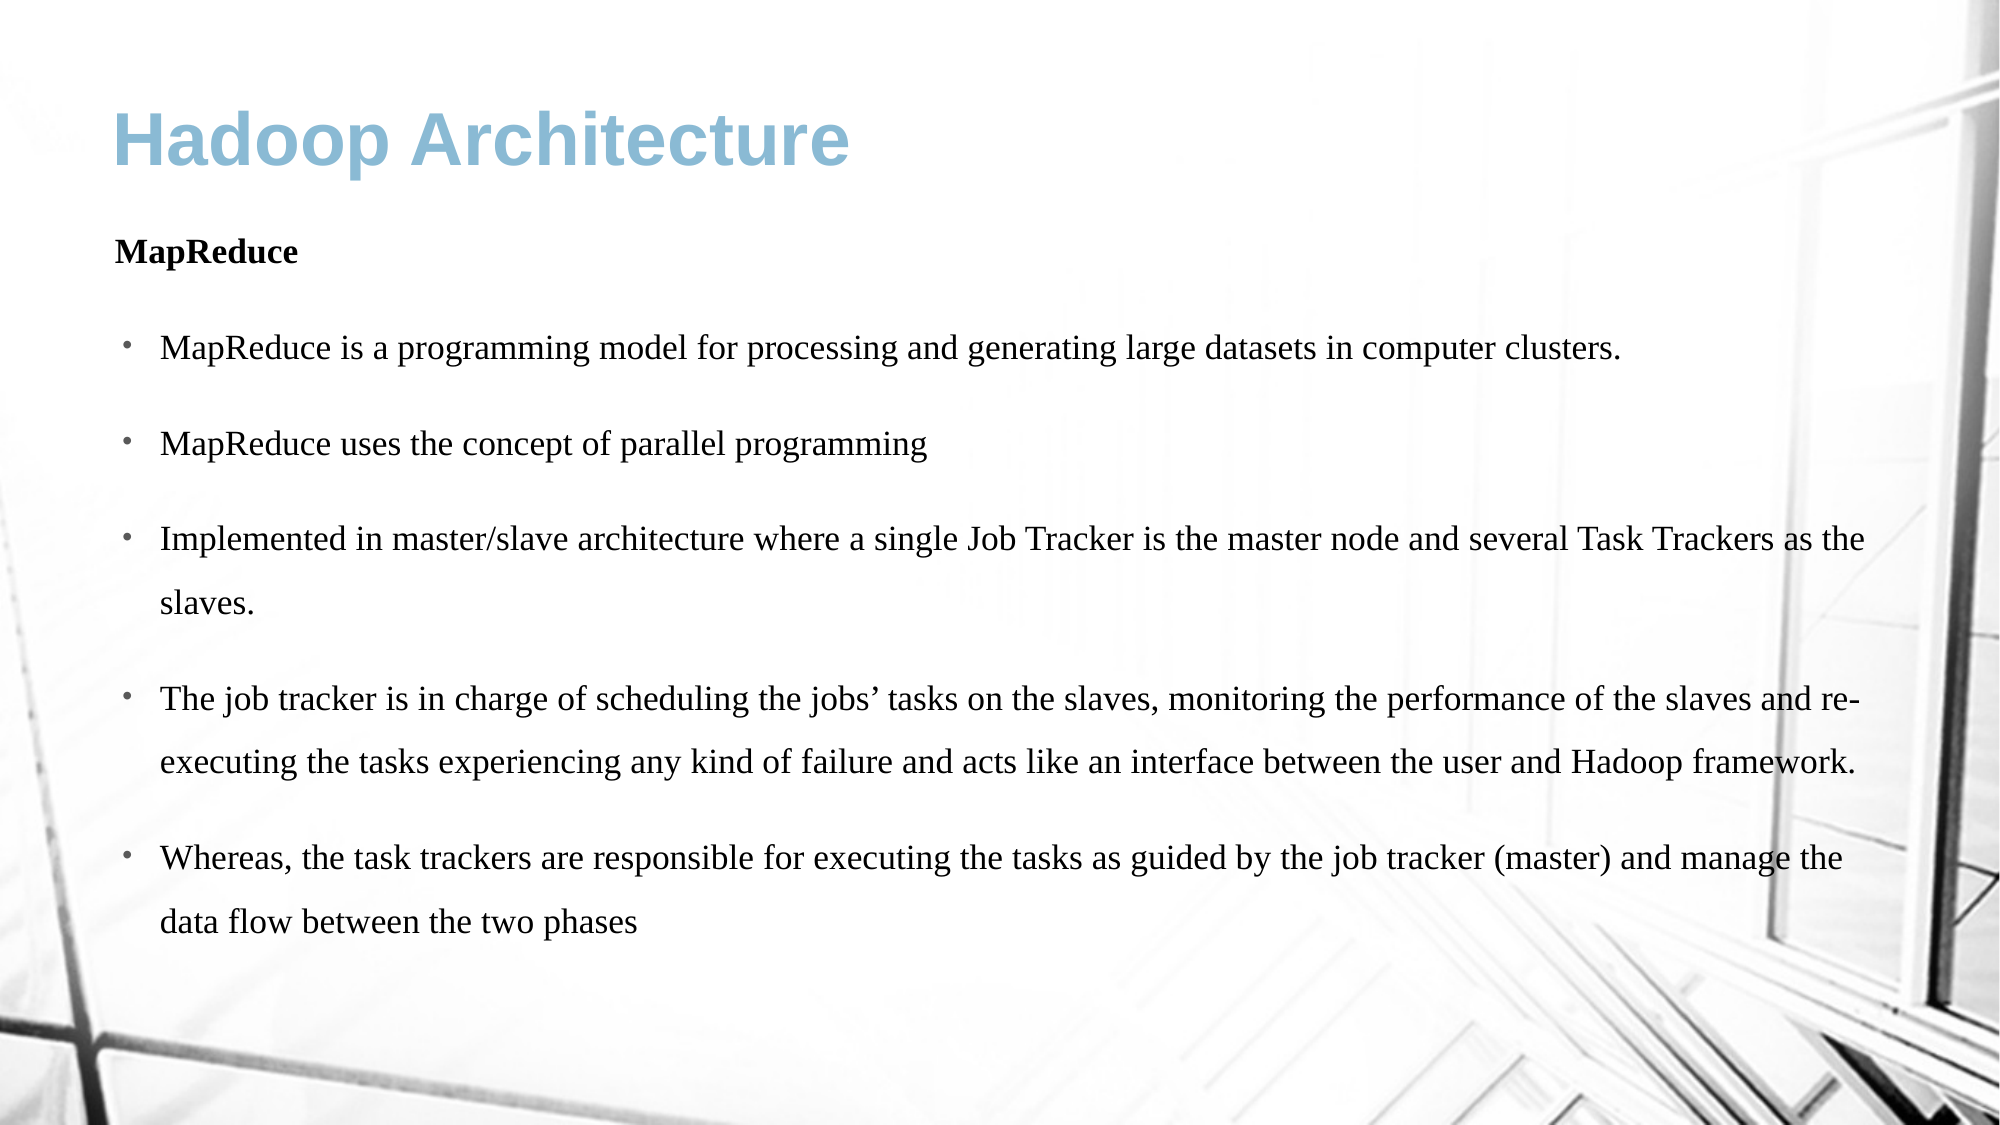

# Hadoop Architecture
MapReduce
MapReduce is a programming model for processing and generating large datasets in computer clusters.
MapReduce uses the concept of parallel programming
Implemented in master/slave architecture where a single Job Tracker is the master node and several Task Trackers as the slaves.
The job tracker is in charge of scheduling the jobs’ tasks on the slaves, monitoring the performance of the slaves and re-executing the tasks experiencing any kind of failure and acts like an interface between the user and Hadoop framework.
Whereas, the task trackers are responsible for executing the tasks as guided by the job tracker (master) and manage the data flow between the two phases